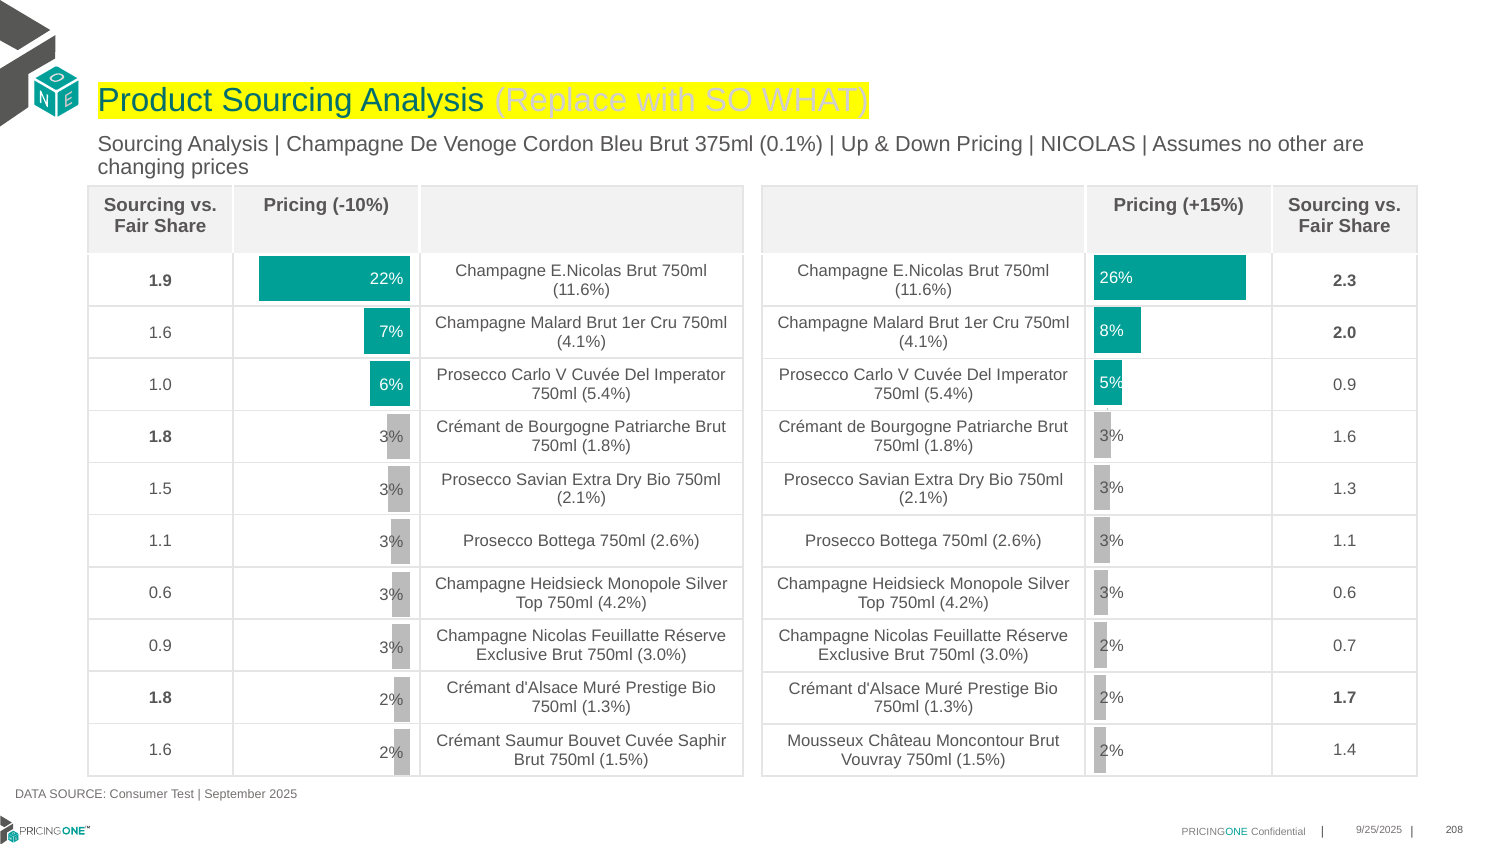

# Product Sourcing Analysis (Replace with SO WHAT)
Sourcing Analysis | Champagne De Venoge Cordon Bleu Brut 375ml (0.1%) | Up & Down Pricing | NICOLAS | Assumes no other are changing prices
| Sourcing vs. Fair Share | Pricing (-10%) |  |
| --- | --- | --- |
| 1.9 |  | Champagne E.Nicolas Brut 750ml (11.6%) |
| 1.6 |  | Champagne Malard Brut 1er Cru 750ml (4.1%) |
| 1.0 |  | Prosecco Carlo V Cuvée Del Imperator 750ml (5.4%) |
| 1.8 |  | Crémant de Bourgogne Patriarche Brut 750ml (1.8%) |
| 1.5 |  | Prosecco Savian Extra Dry Bio 750ml (2.1%) |
| 1.1 |  | Prosecco Bottega 750ml (2.6%) |
| 0.6 |  | Champagne Heidsieck Monopole Silver Top 750ml (4.2%) |
| 0.9 |  | Champagne Nicolas Feuillatte Réserve Exclusive Brut 750ml (3.0%) |
| 1.8 |  | Crémant d'Alsace Muré Prestige Bio 750ml (1.3%) |
| 1.6 |  | Crémant Saumur Bouvet Cuvée Saphir Brut 750ml (1.5%) |
|  | Pricing (+15%) | Sourcing vs. Fair Share |
| --- | --- | --- |
| Champagne E.Nicolas Brut 750ml (11.6%) |  | 2.3 |
| Champagne Malard Brut 1er Cru 750ml (4.1%) |  | 2.0 |
| Prosecco Carlo V Cuvée Del Imperator 750ml (5.4%) |  | 0.9 |
| Crémant de Bourgogne Patriarche Brut 750ml (1.8%) |  | 1.6 |
| Prosecco Savian Extra Dry Bio 750ml (2.1%) |  | 1.3 |
| Prosecco Bottega 750ml (2.6%) |  | 1.1 |
| Champagne Heidsieck Monopole Silver Top 750ml (4.2%) |  | 0.6 |
| Champagne Nicolas Feuillatte Réserve Exclusive Brut 750ml (3.0%) |  | 0.7 |
| Crémant d'Alsace Muré Prestige Bio 750ml (1.3%) |  | 1.7 |
| Mousseux Château Moncontour Brut Vouvray 750ml (1.5%) |  | 1.4 |

### Chart

| Category | Champagne De Venoge Cordon Bleu Brut 375ml (0.1%) |
|---|---|
| Champagne E.Nicolas Brut 750ml (11.6%) | 0.2646227145058942 |
| Champagne Malard Brut 1er Cru 750ml (4.1%) | 0.0815155292788347 |
| Prosecco Carlo V Cuvée Del Imperator 750ml (5.4%) | 0.04963693337993448 |
| Crémant de Bourgogne Patriarche Brut 750ml (1.8%) | 0.029751489849533894 |
| Prosecco Savian Extra Dry Bio 750ml (2.1%) | 0.02824887561593877 |
| Prosecco Bottega 750ml (2.6%) | 0.028178096887792332 |
| Champagne Heidsieck Monopole Silver Top 750ml (4.2%) | 0.025550284351898305 |
| Champagne Nicolas Feuillatte Réserve Exclusive Brut 750ml (3.0%) | 0.022340478377712827 |
| Crémant d'Alsace Muré Prestige Bio 750ml (1.3%) | 0.021455836888648567 |
| Mousseux Château Moncontour Brut Vouvray 750ml (1.5%) | 0.020625521681806376 |

### Chart

| Category | Champagne De Venoge Cordon Bleu Brut 375ml (0.1%) |
|---|---|
| Champagne E.Nicolas Brut 750ml (11.6%) | 0.2161554209411208 |
| Champagne Malard Brut 1er Cru 750ml (4.1%) | 0.06641504579185831 |
| Prosecco Carlo V Cuvée Del Imperator 750ml (5.4%) | 0.05670090989754028 |
| Crémant de Bourgogne Patriarche Brut 750ml (1.8%) | 0.03328815519102393 |
| Prosecco Savian Extra Dry Bio 750ml (2.1%) | 0.03207781769219702 |
| Prosecco Bottega 750ml (2.6%) | 0.027444615364038617 |
| Champagne Heidsieck Monopole Silver Top 750ml (4.2%) | 0.026400384493574333 |
| Champagne Nicolas Feuillatte Réserve Exclusive Brut 750ml (3.0%) | 0.026305232946978462 |
| Crémant d'Alsace Muré Prestige Bio 750ml (1.3%) | 0.02363883940203674 |
| Crémant Saumur Bouvet Cuvée Saphir Brut 750ml (1.5%) | 0.023558850219657732 |
DATA SOURCE: Consumer Test | September 2025

9/25/2025
208